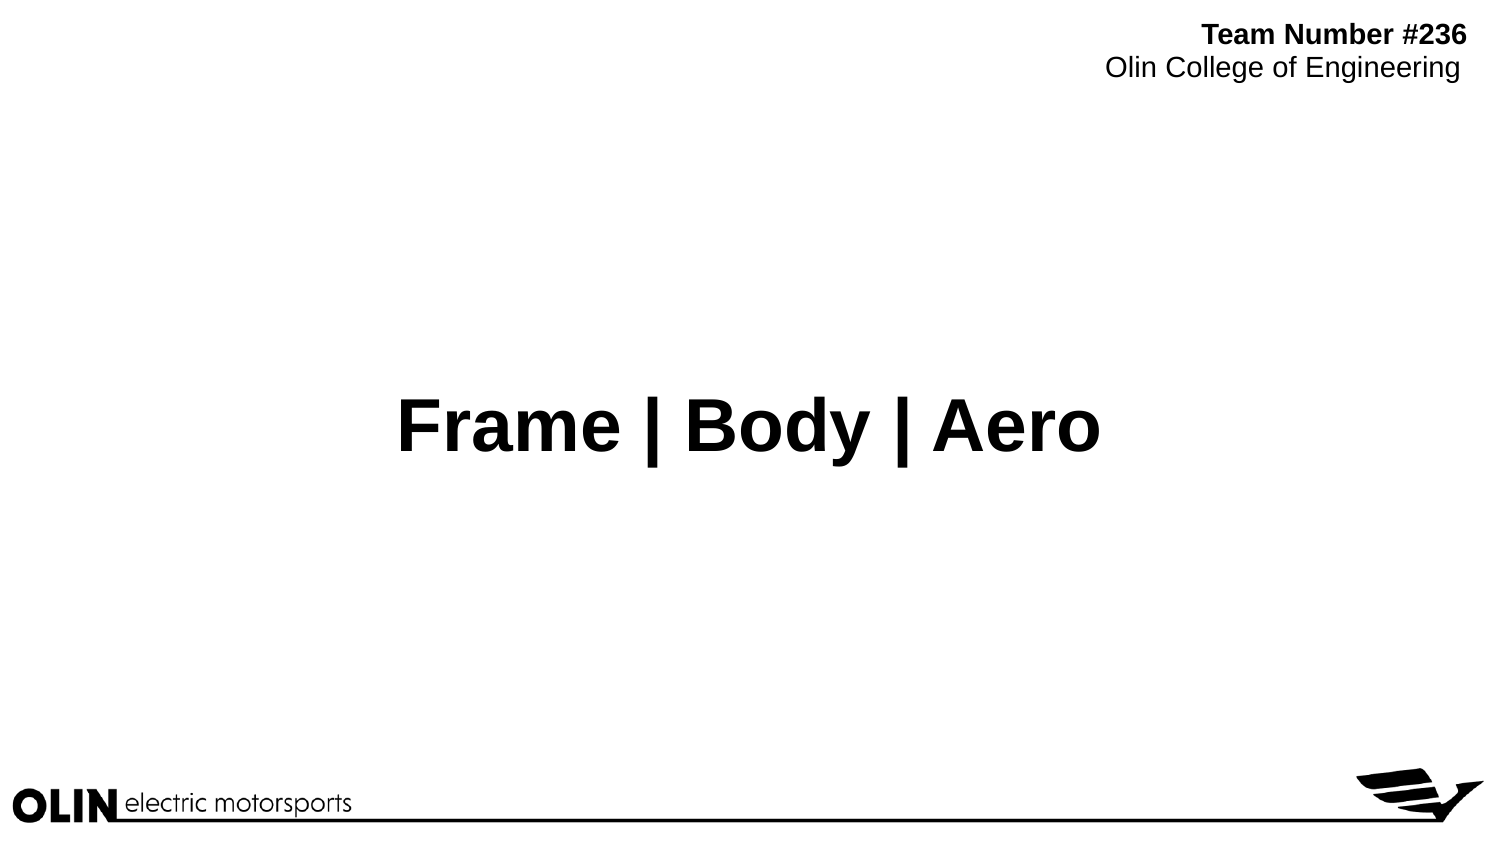

Olin College of Engineering
# Frame | Body | Aero